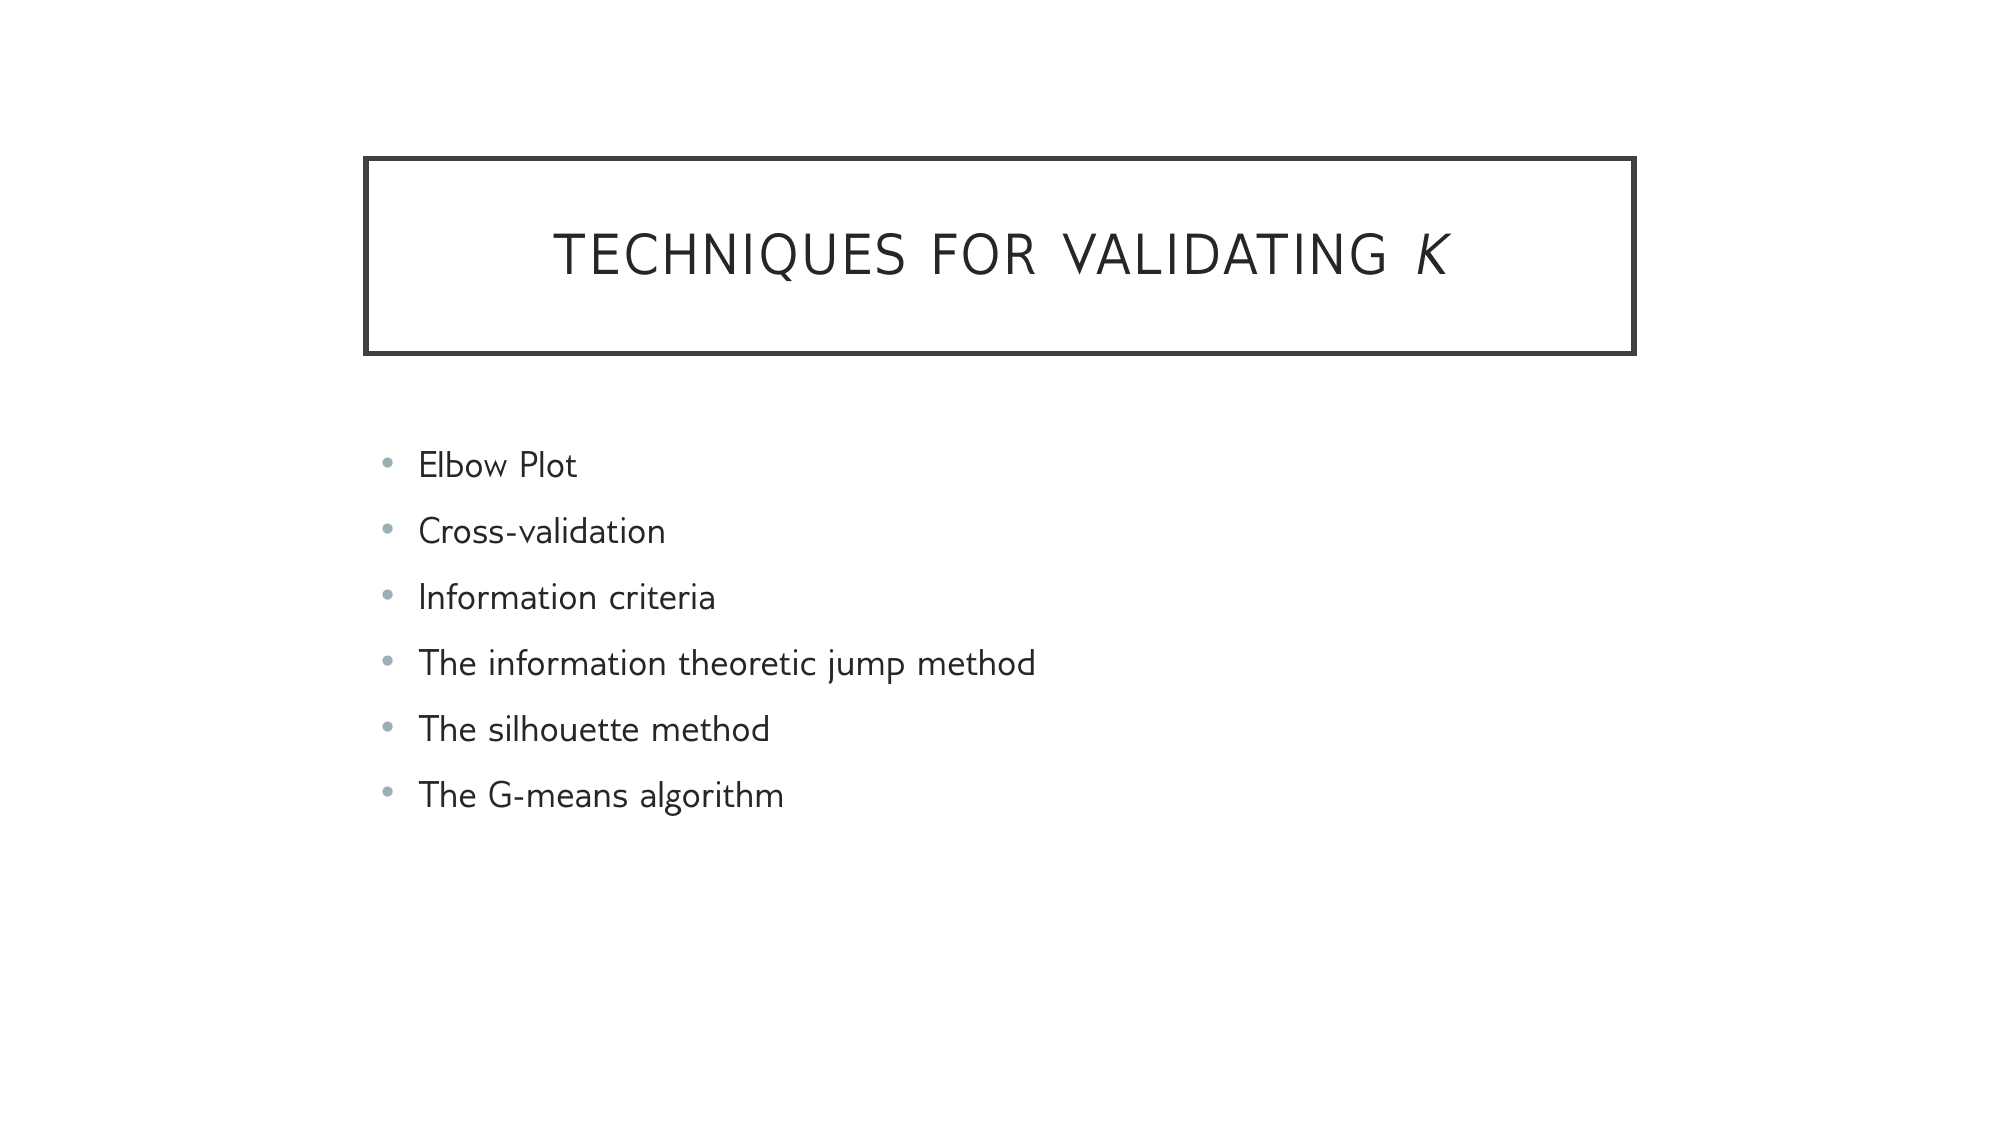

# Techniques for validating K
Elbow Plot
Cross-validation
Information criteria
The information theoretic jump method
The silhouette method
The G-means algorithm